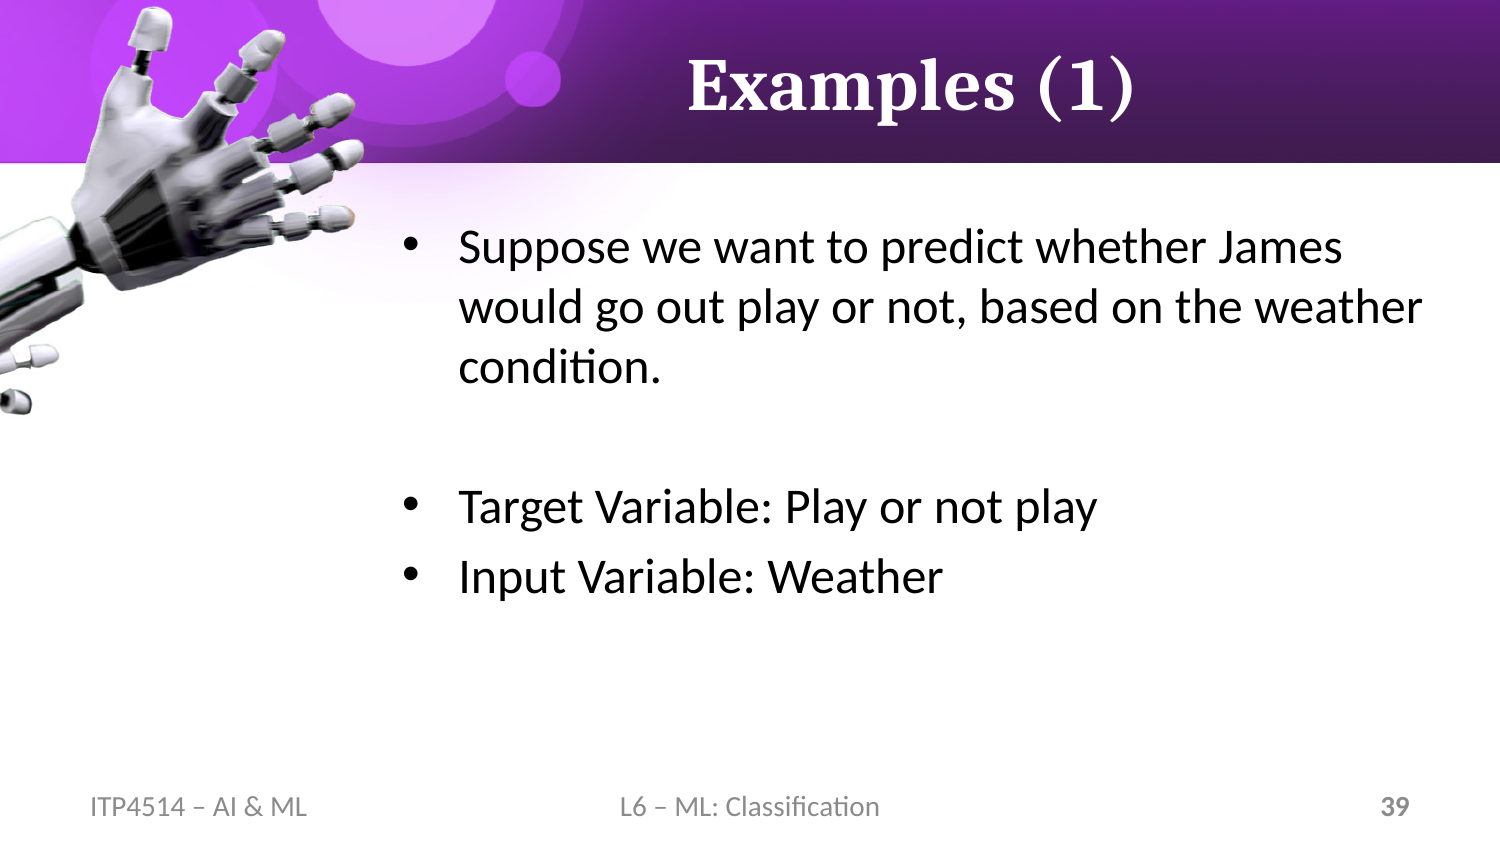

# Examples (1)
Suppose we want to predict whether James would go out play or not, based on the weather condition.

Target Variable: Play or not play
Input Variable: Weather
ITP4514 – AI & ML
L6 – ML: Classification
39